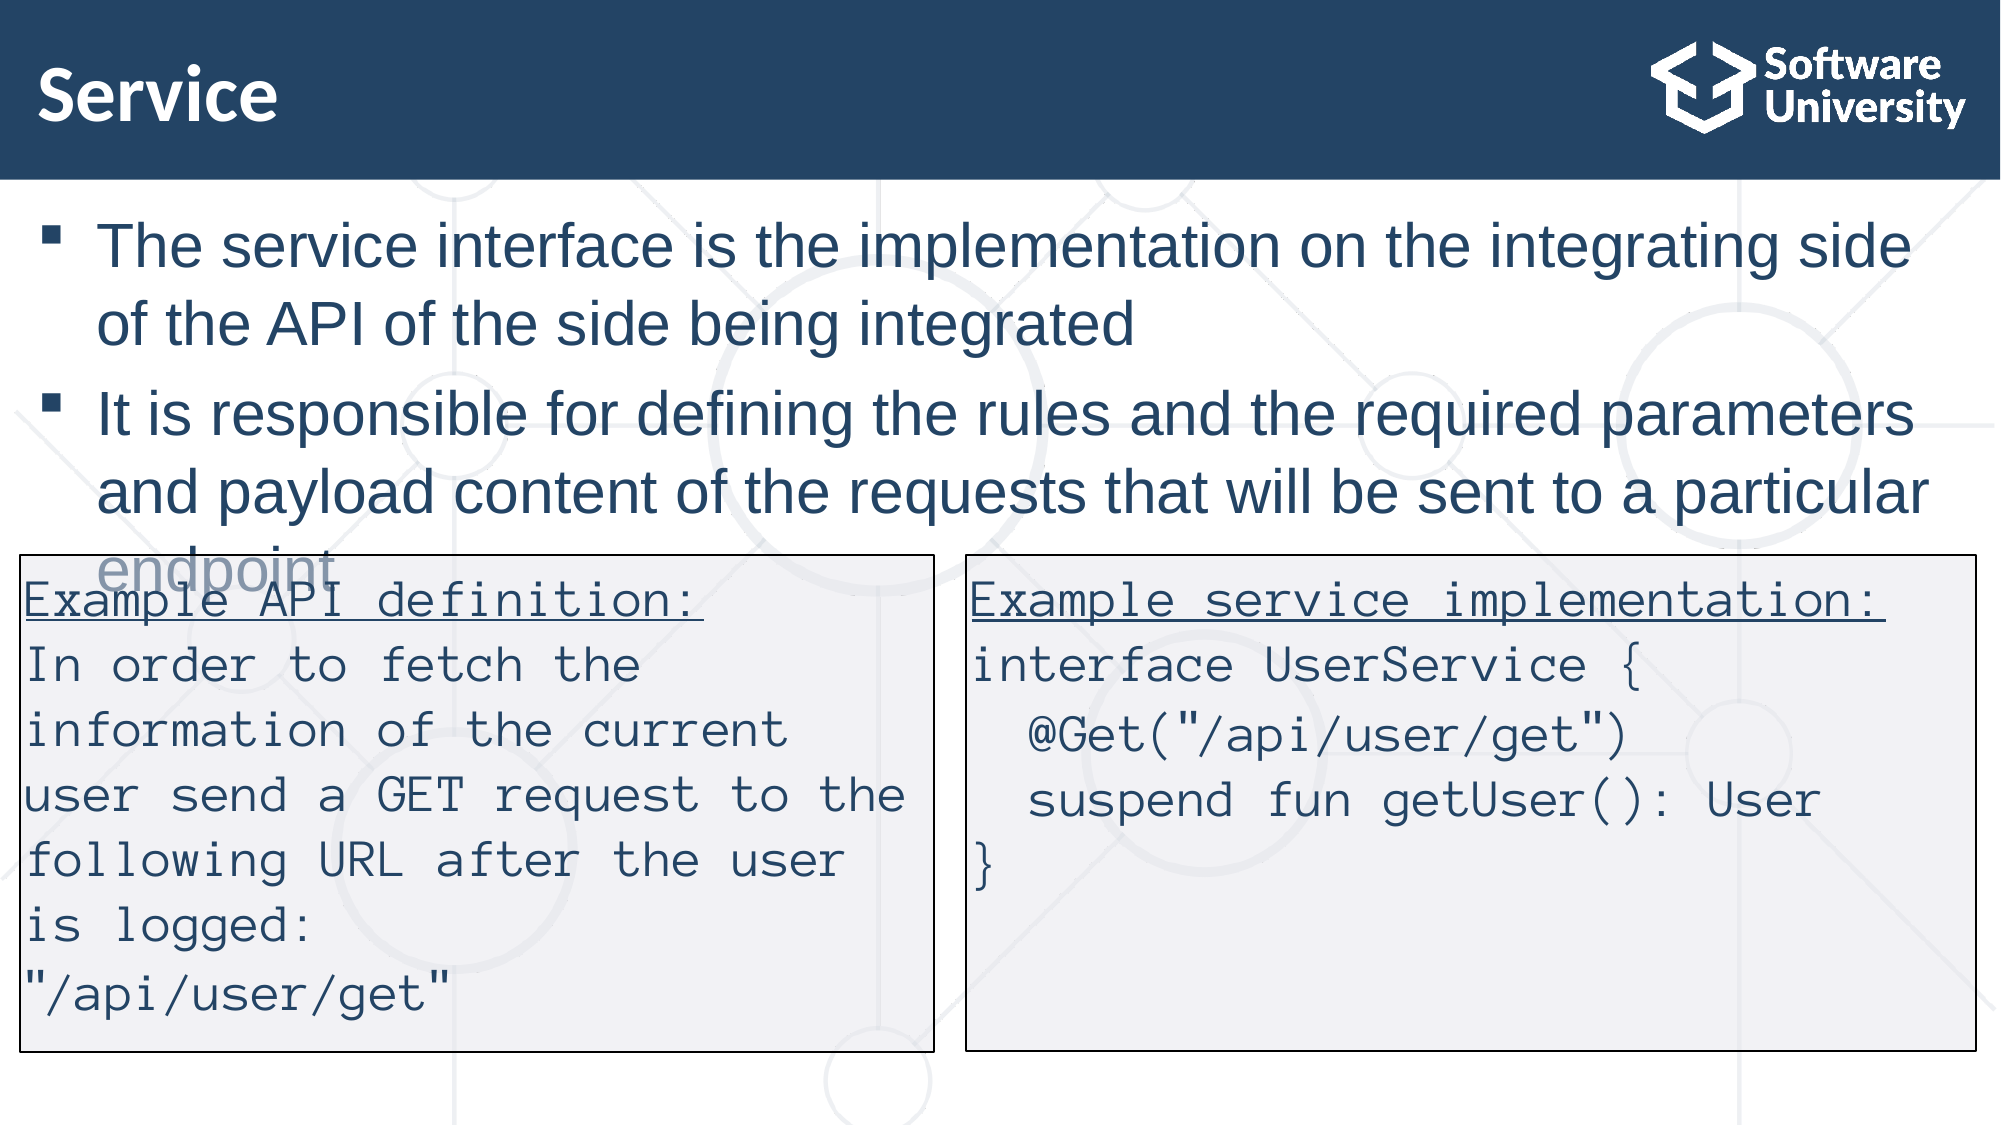

# Service
The service interface is the implementation on the integrating side of the API of the side being integrated
It is responsible for defining the rules and the required parameters and payload content of the requests that will be sent to a particular endpoint
Example API definition:
In order to fetch the information of the current user send a GET request to the following URL after the user is logged:
"/api/user/get"

Example service implementation:
interface UserService {
  @Get("/api/user/get")
  suspend fun getUser(): User
}